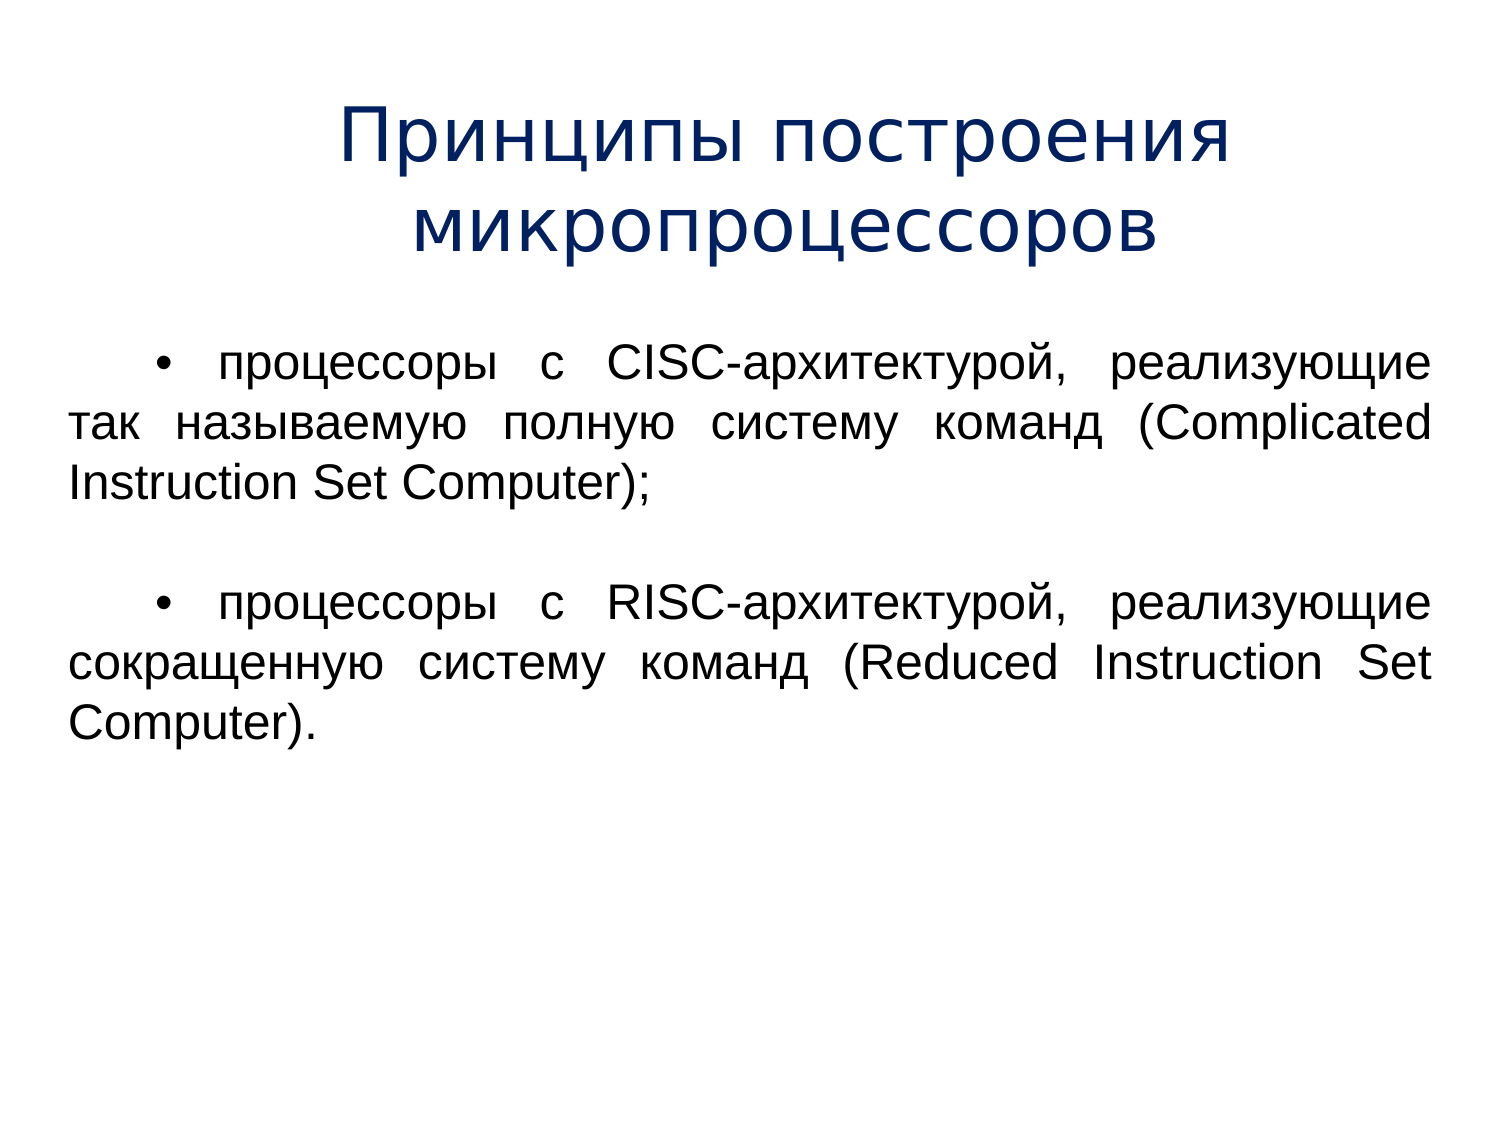

Принципы построения микропроцессоров

•	процессоры с CISC-архитектурой, реализующие так называемую полную систему команд (Complicated Instruction Set Computer);

•	процессоры с RISC-архитектурой, реализующие сокращенную систему команд (Reduced Instruction Set Computer).